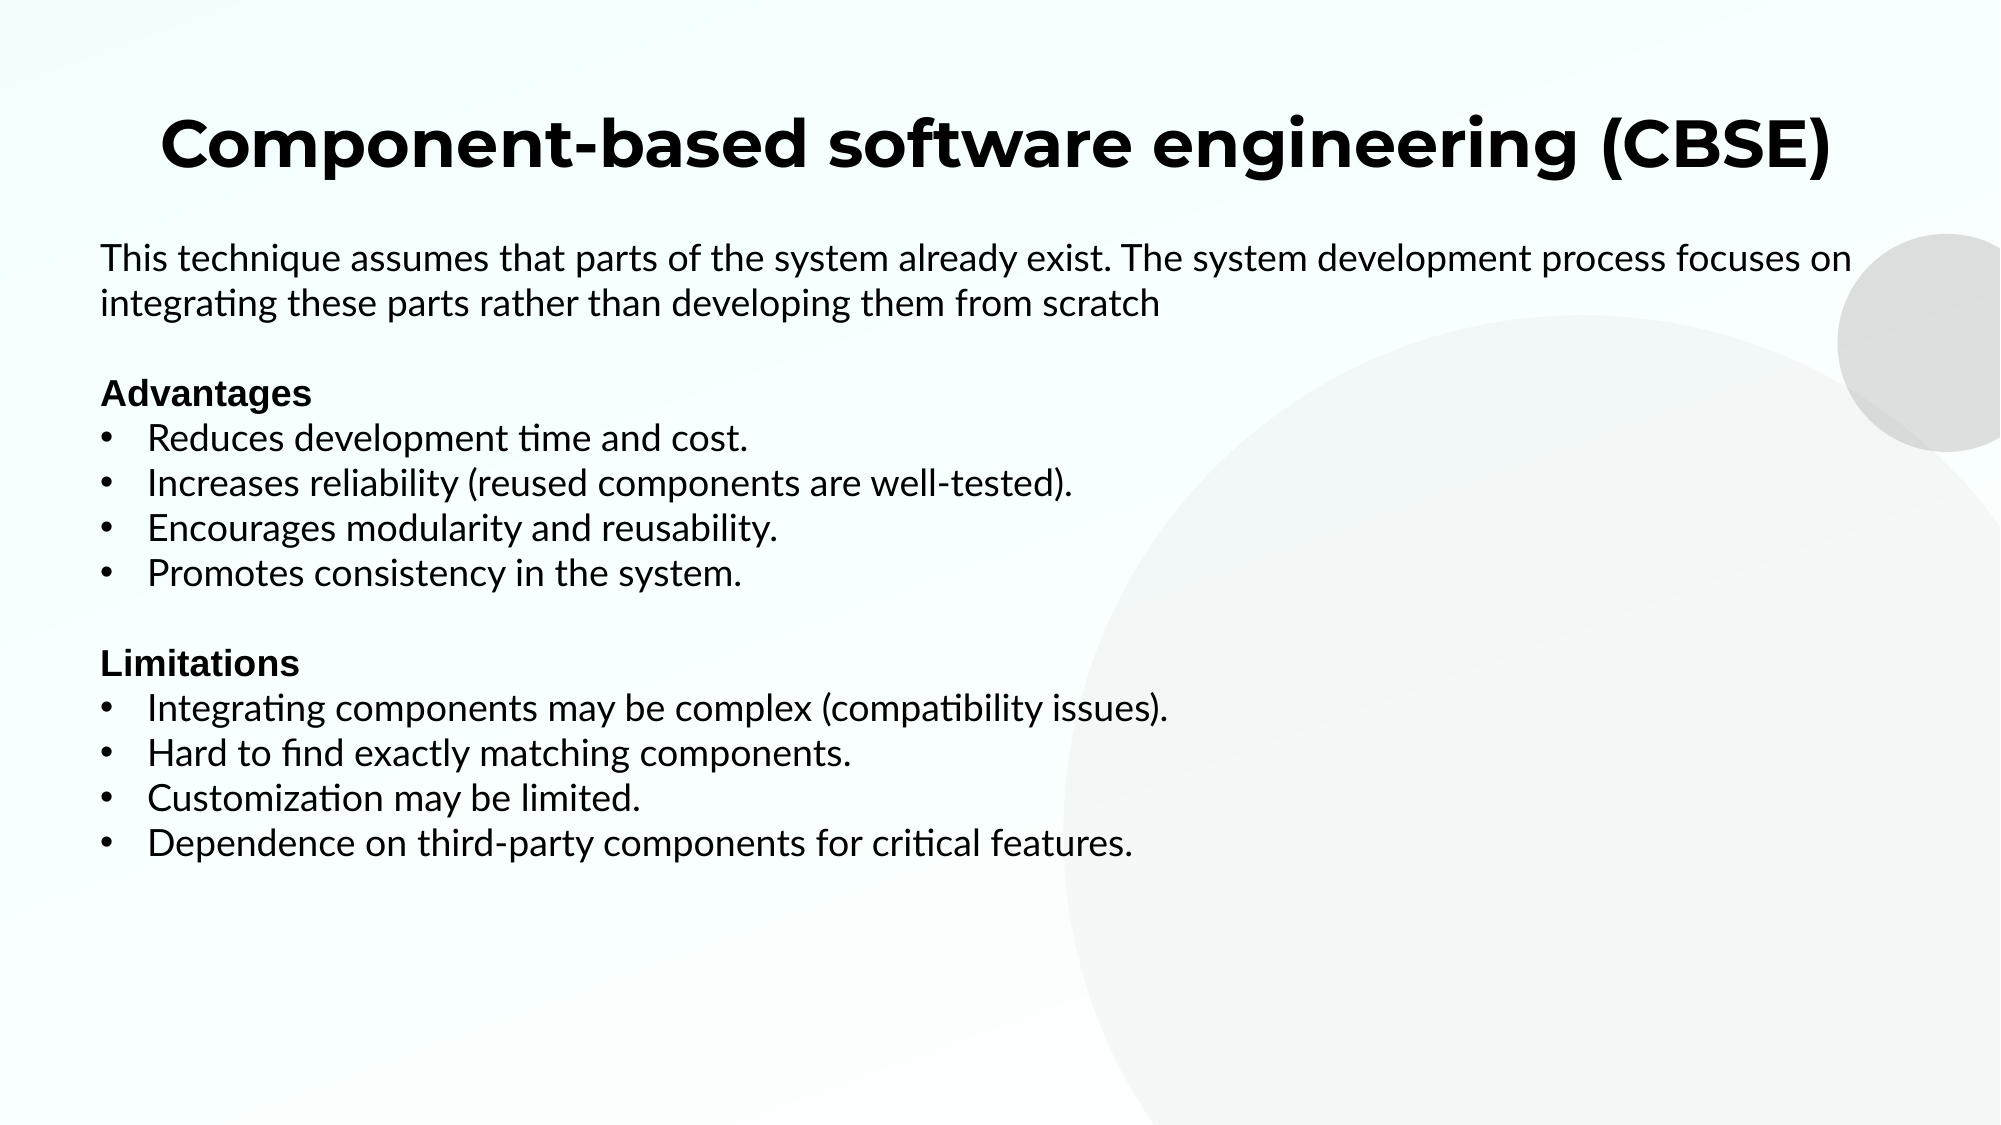

# Component-based software engineering (CBSE)
This technique assumes that parts of the system already exist. The system development process focuses on integrating these parts rather than developing them from scratch

Advantages
Reduces development time and cost.
Increases reliability (reused components are well-tested).
Encourages modularity and reusability.
Promotes consistency in the system.

Limitations
Integrating components may be complex (compatibility issues).
Hard to find exactly matching components.
Customization may be limited.
Dependence on third-party components for critical features.